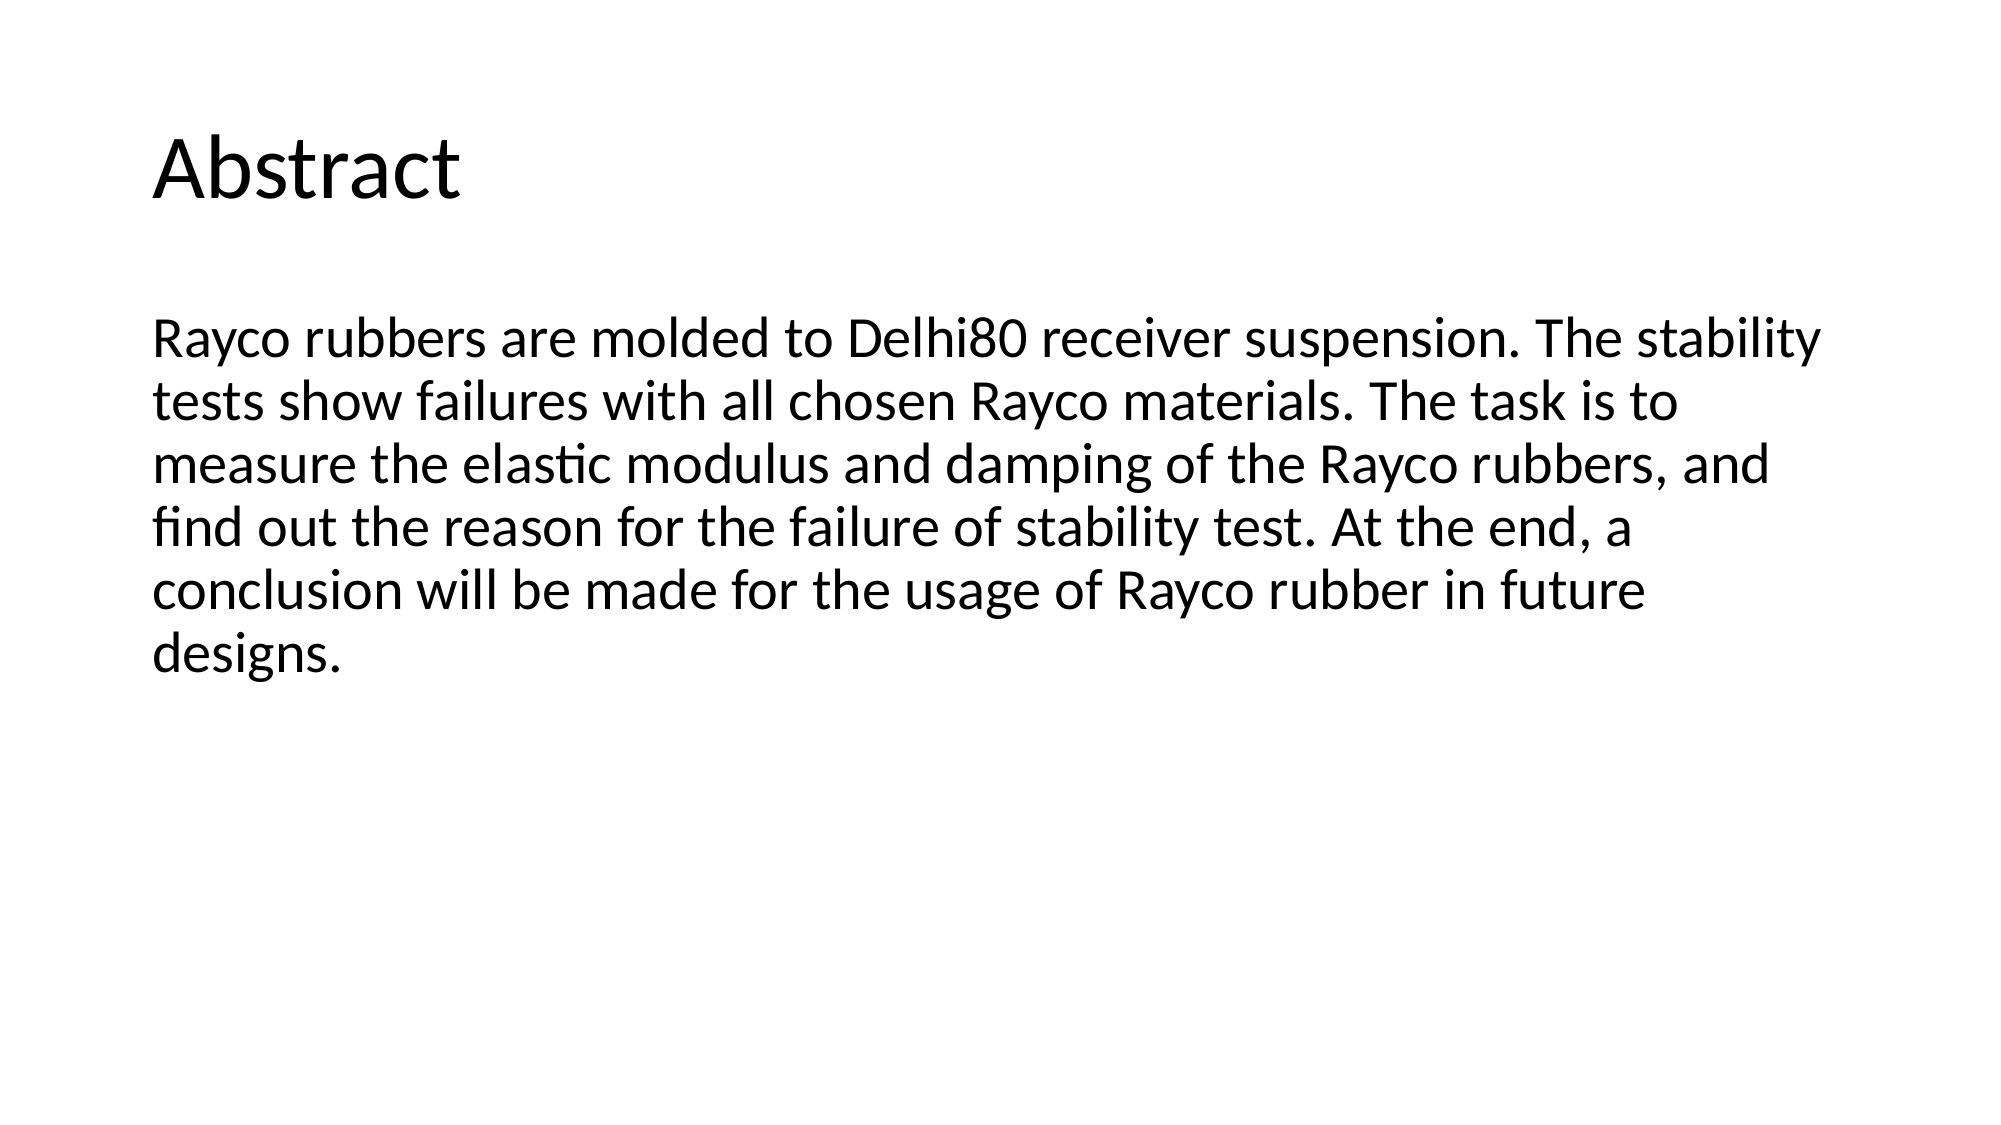

# Abstract
Rayco rubbers are molded to Delhi80 receiver suspension. The stability tests show failures with all chosen Rayco materials. The task is to measure the elastic modulus and damping of the Rayco rubbers, and find out the reason for the failure of stability test. At the end, a conclusion will be made for the usage of Rayco rubber in future designs.